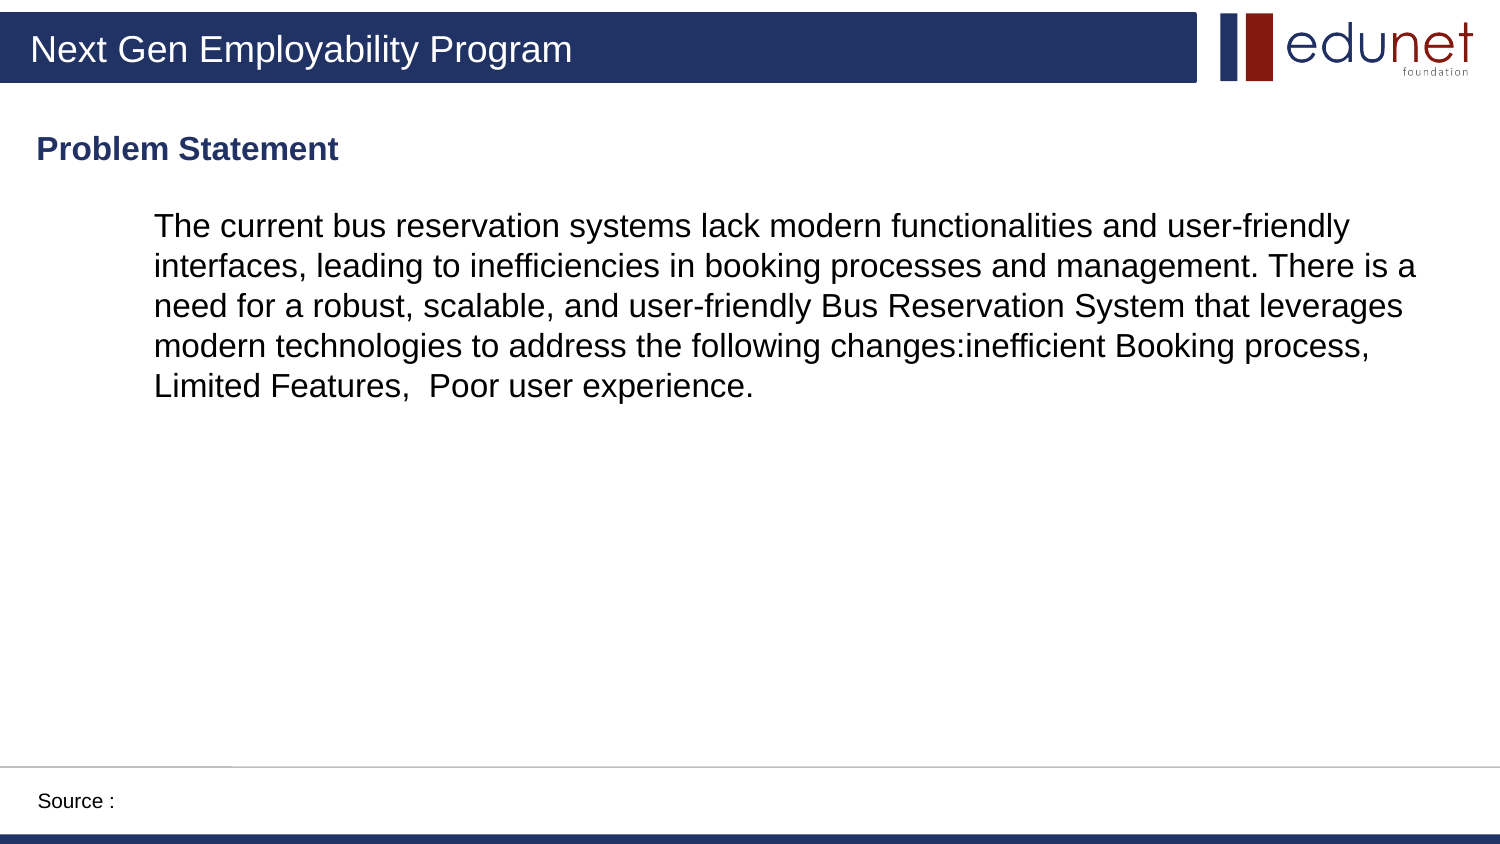

# Problem Statement
The current bus reservation systems lack modern functionalities and user-friendly interfaces, leading to inefficiencies in booking processes and management. There is a need for a robust, scalable, and user-friendly Bus Reservation System that leverages modern technologies to address the following changes:inefficient Booking process,  Limited Features,  Poor user experience.

Source :